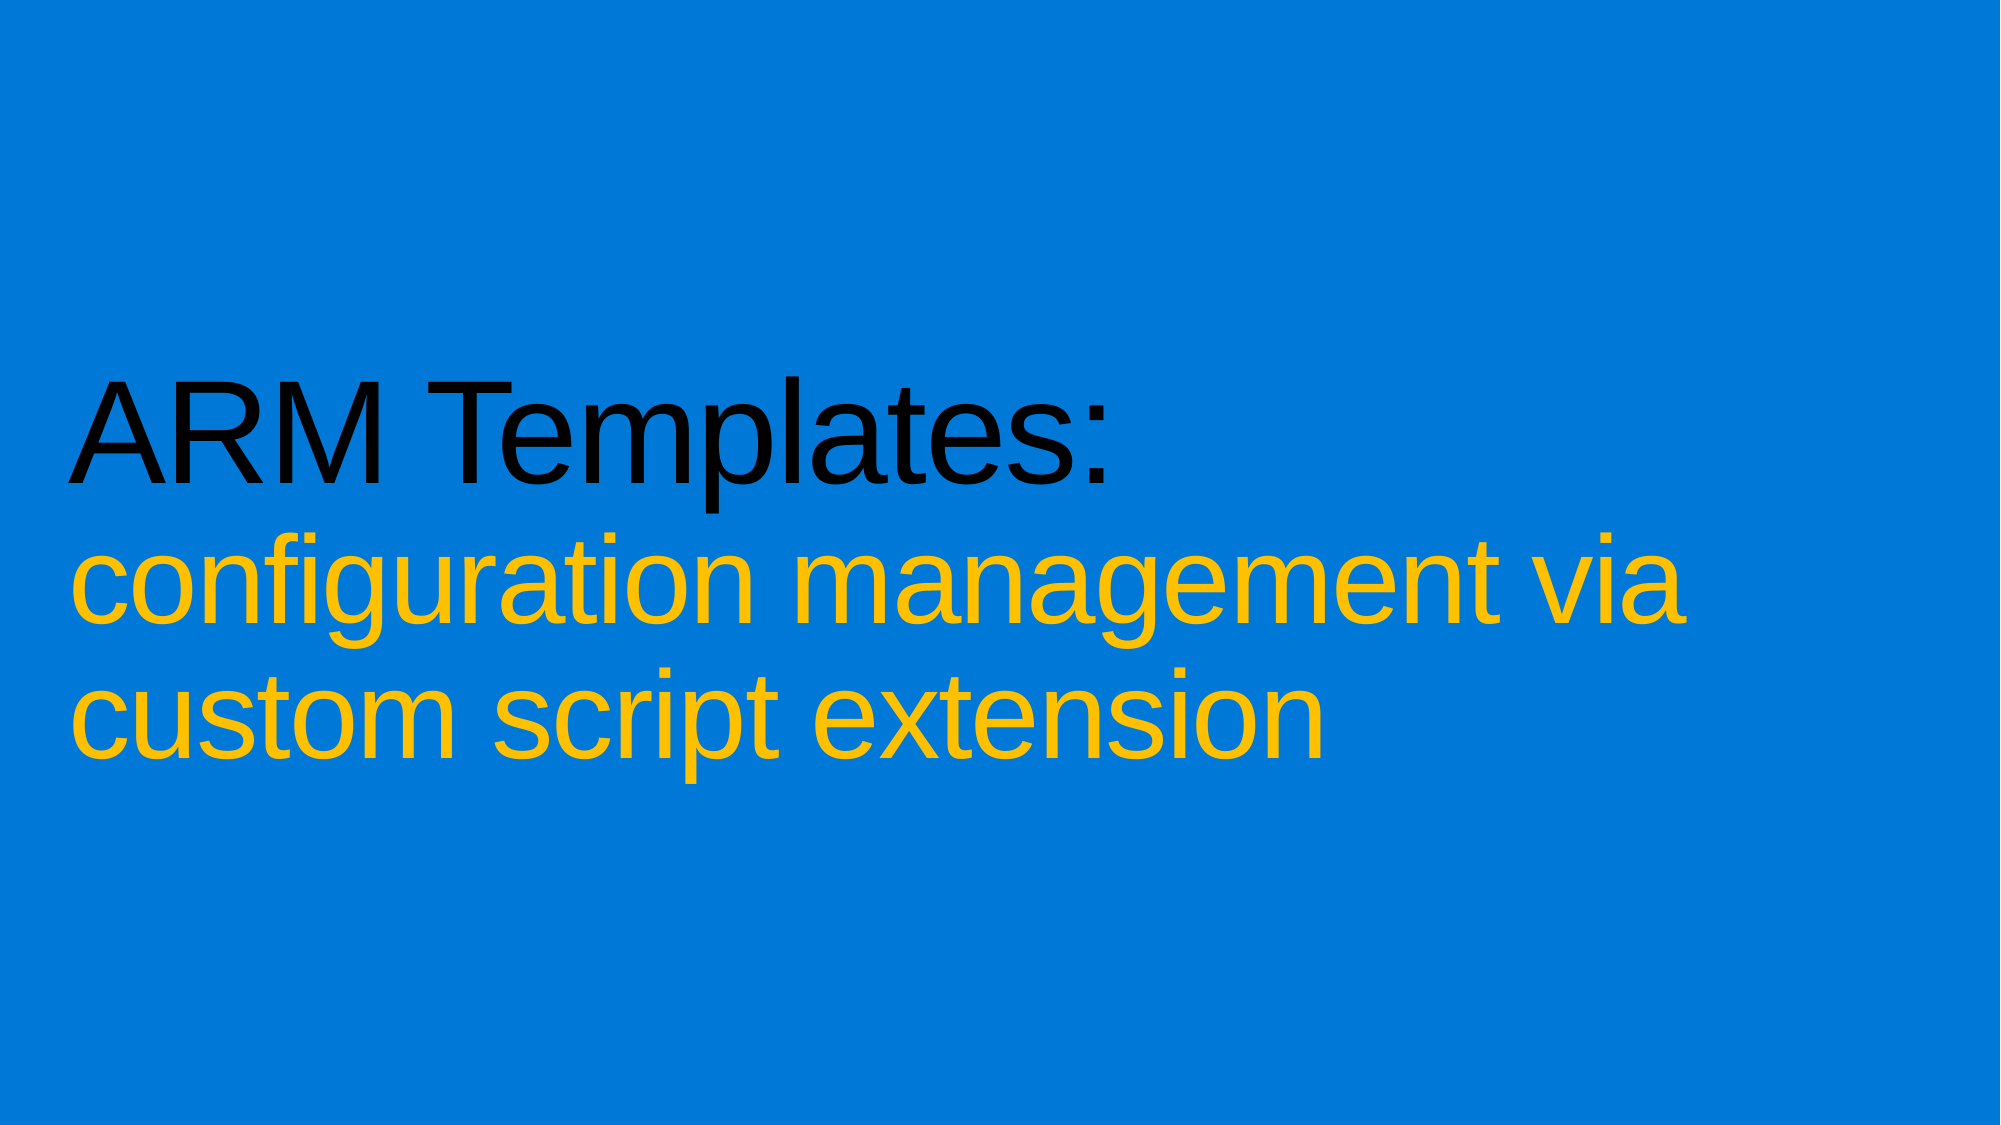

# ARM Templates: configuration management via custom script extension